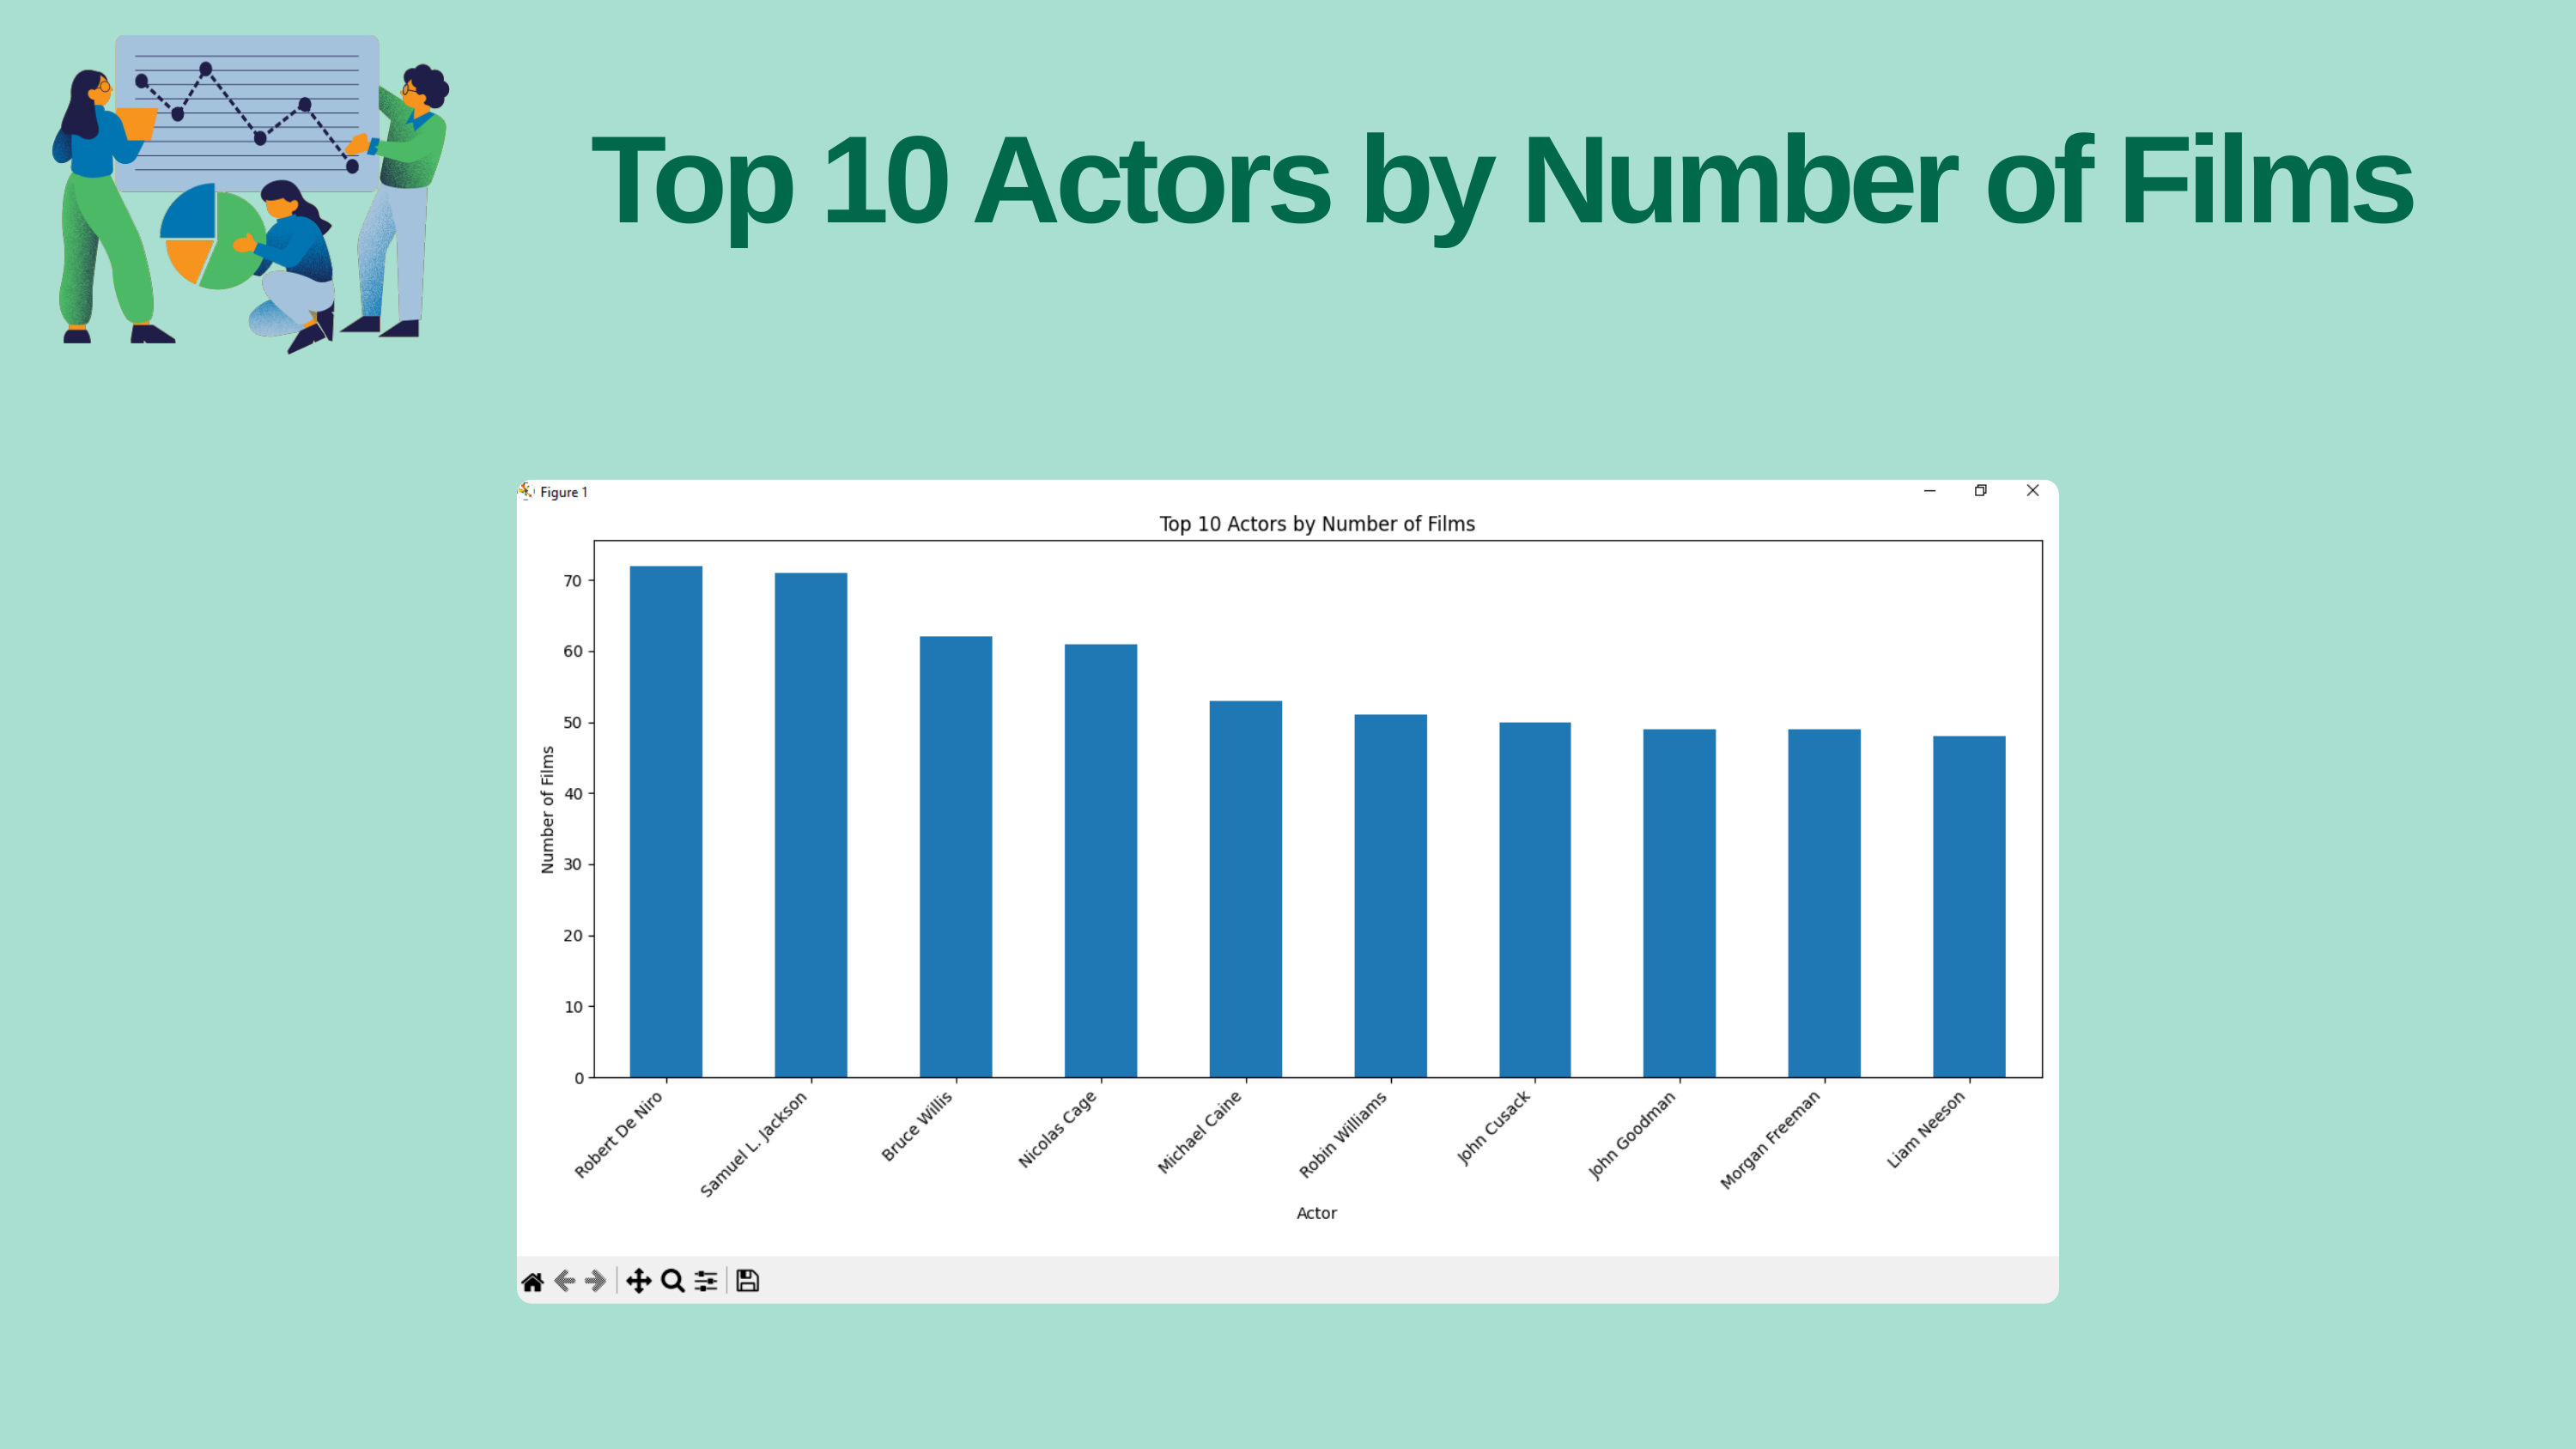

Top 10 Actors by Number of Films